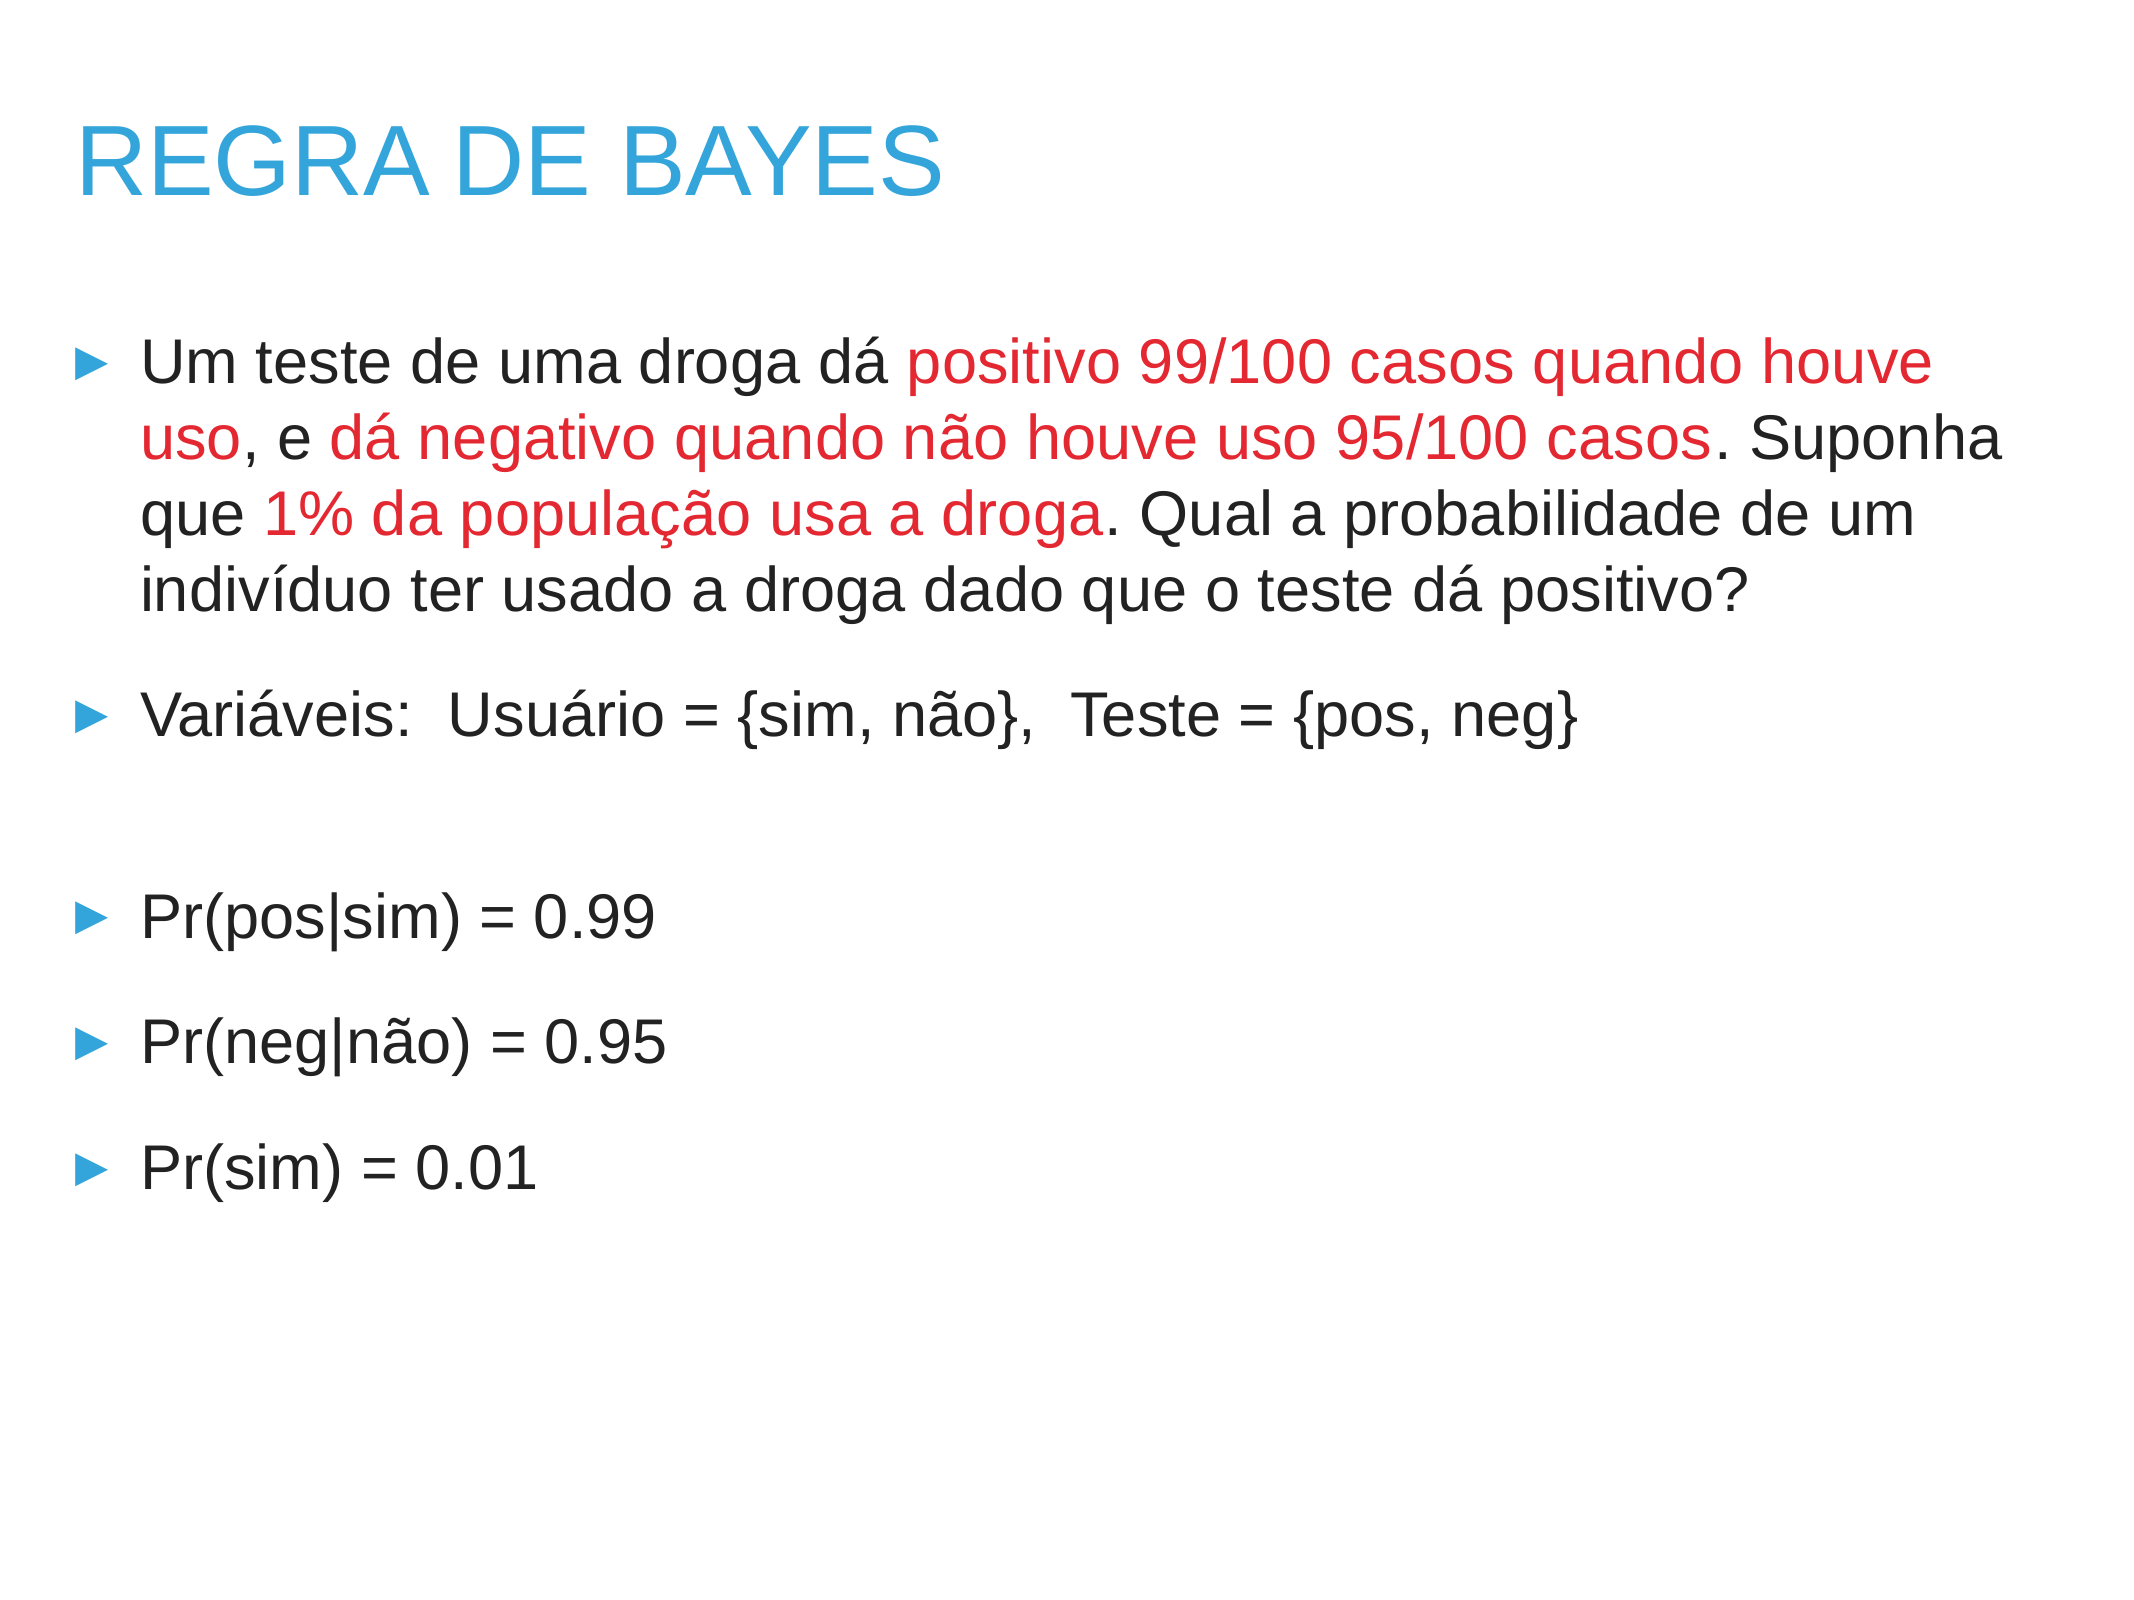

regra de bayes
Um teste de uma droga dá positivo 99/100 casos quando houve uso, e dá negativo quando não houve uso 95/100 casos. Suponha que 1% da população usa a droga. Qual a probabilidade de um indivíduo ter usado a droga dado que o teste dá positivo?
Variáveis:  Usuário = {sim, não},  Teste = {pos, neg}
Pr(pos|sim) = 0.99
Pr(neg|não) = 0.95
Pr(sim) = 0.01